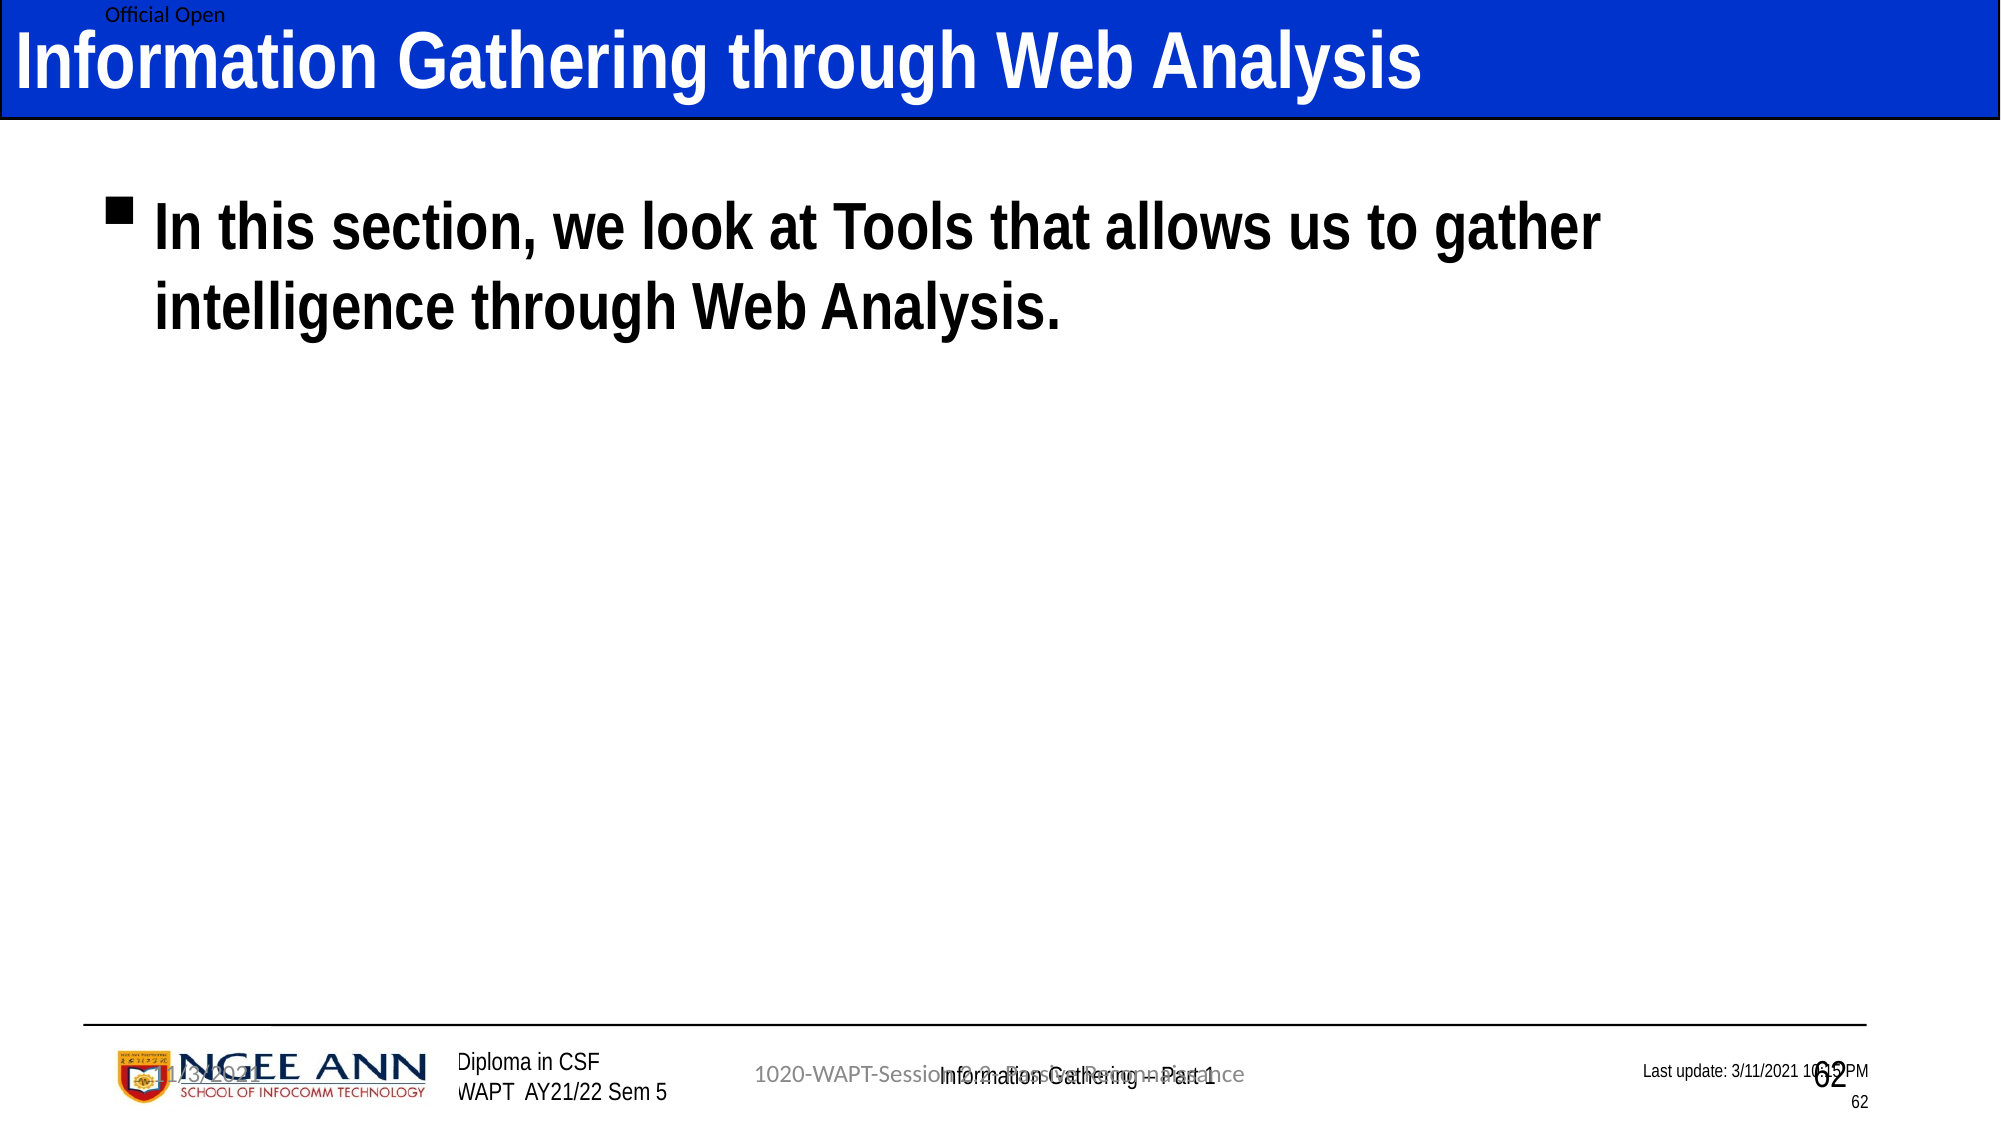

# Information Gathering through Web Analysis
In this section, we look at Tools that allows us to gather intelligence through Web Analysis.

11/3/2021
1020-WAPT-Session 2.2- Passive Reconnaissance
62